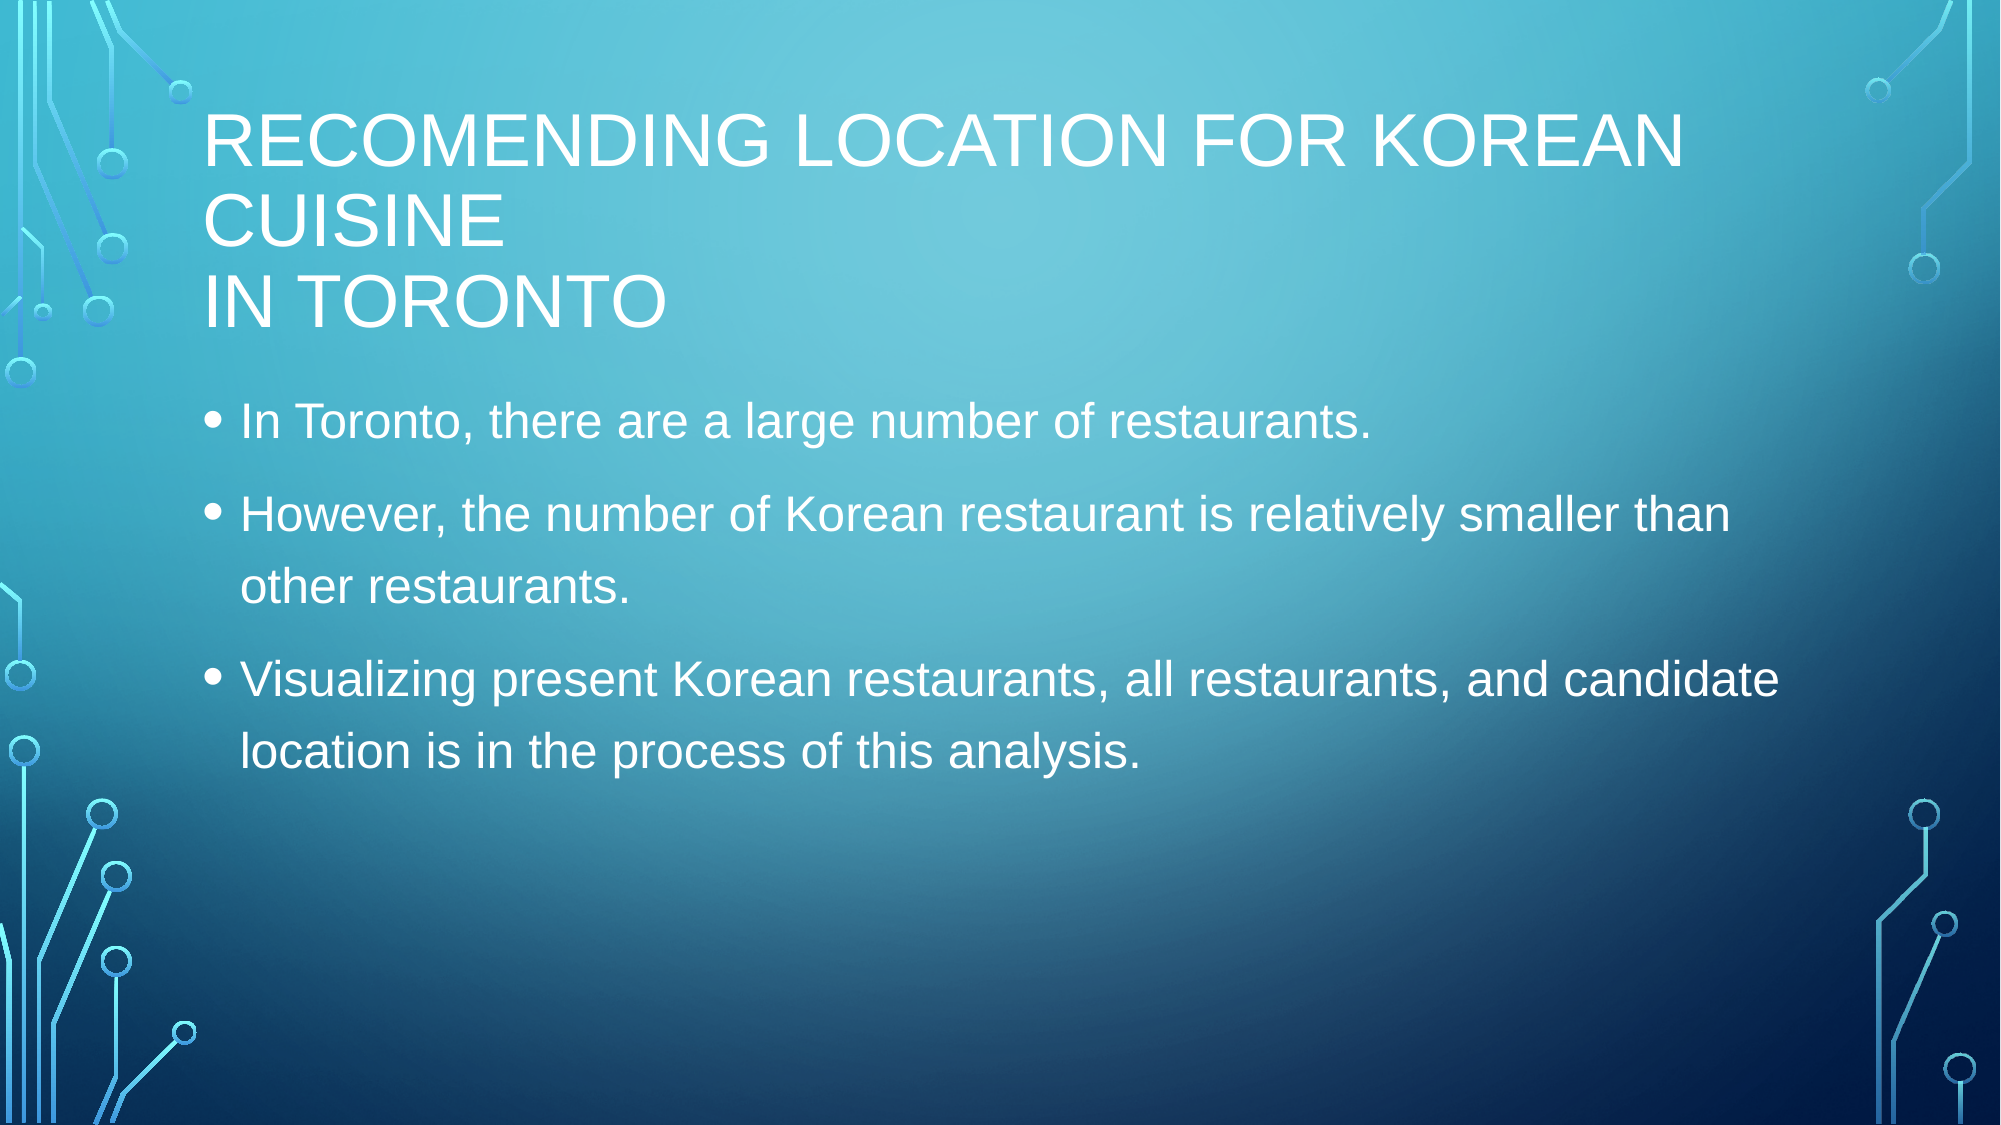

# Recomending location for Korean cuisine in toronto
In Toronto, there are a large number of restaurants.
However, the number of Korean restaurant is relatively smaller than other restaurants.
Visualizing present Korean restaurants, all restaurants, and candidate location is in the process of this analysis.